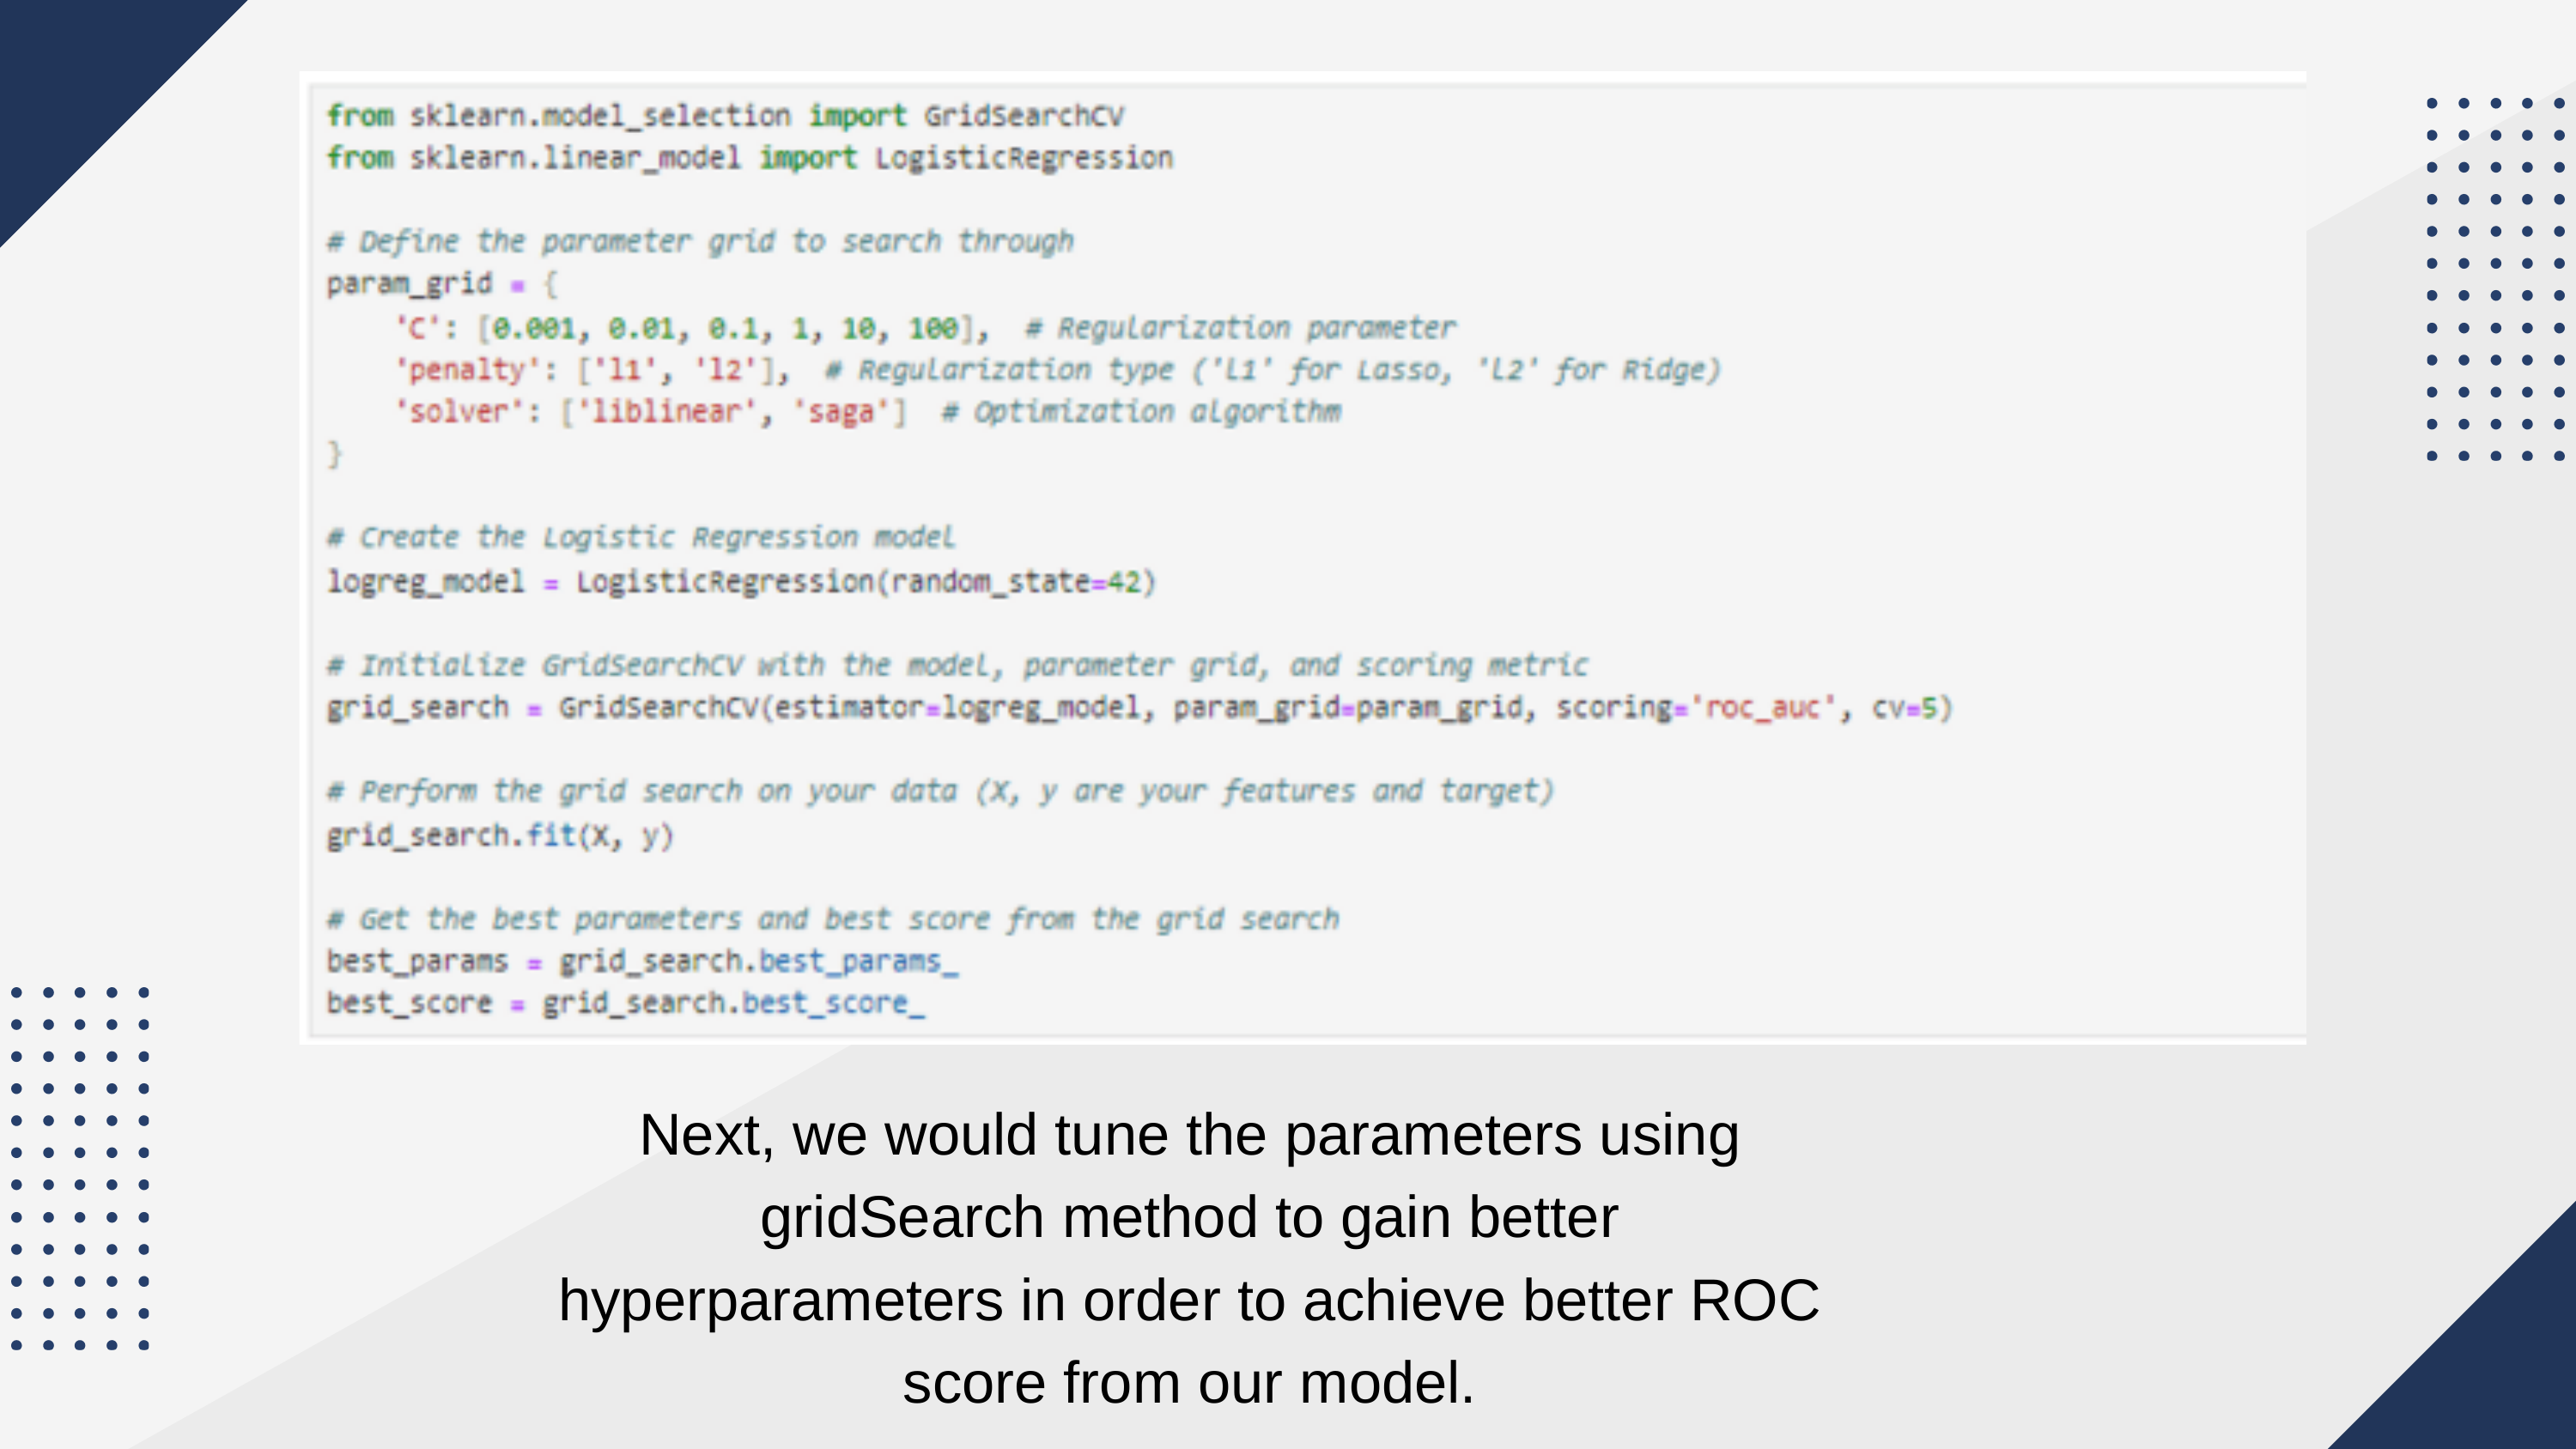

Next, we would tune the parameters using gridSearch method to gain better hyperparameters in order to achieve better ROC score from our model.